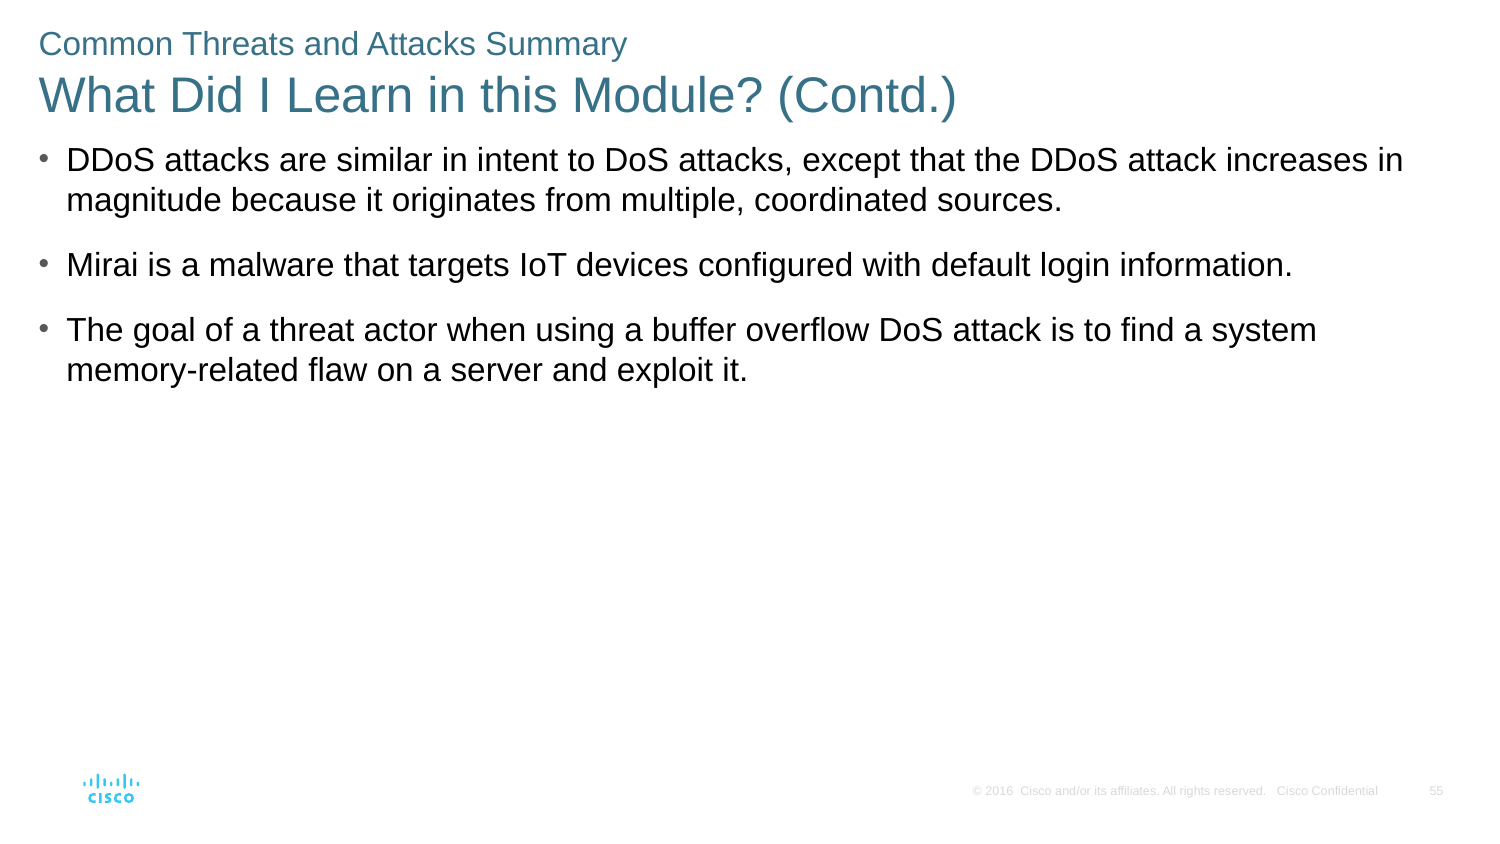

Common Threats and Attacks Summary
What Did I Learn in this Module? (Contd.)
DDoS attacks are similar in intent to DoS attacks, except that the DDoS attack increases in magnitude because it originates from multiple, coordinated sources.
Mirai is a malware that targets IoT devices configured with default login information.
The goal of a threat actor when using a buffer overflow DoS attack is to find a system memory-related flaw on a server and exploit it.